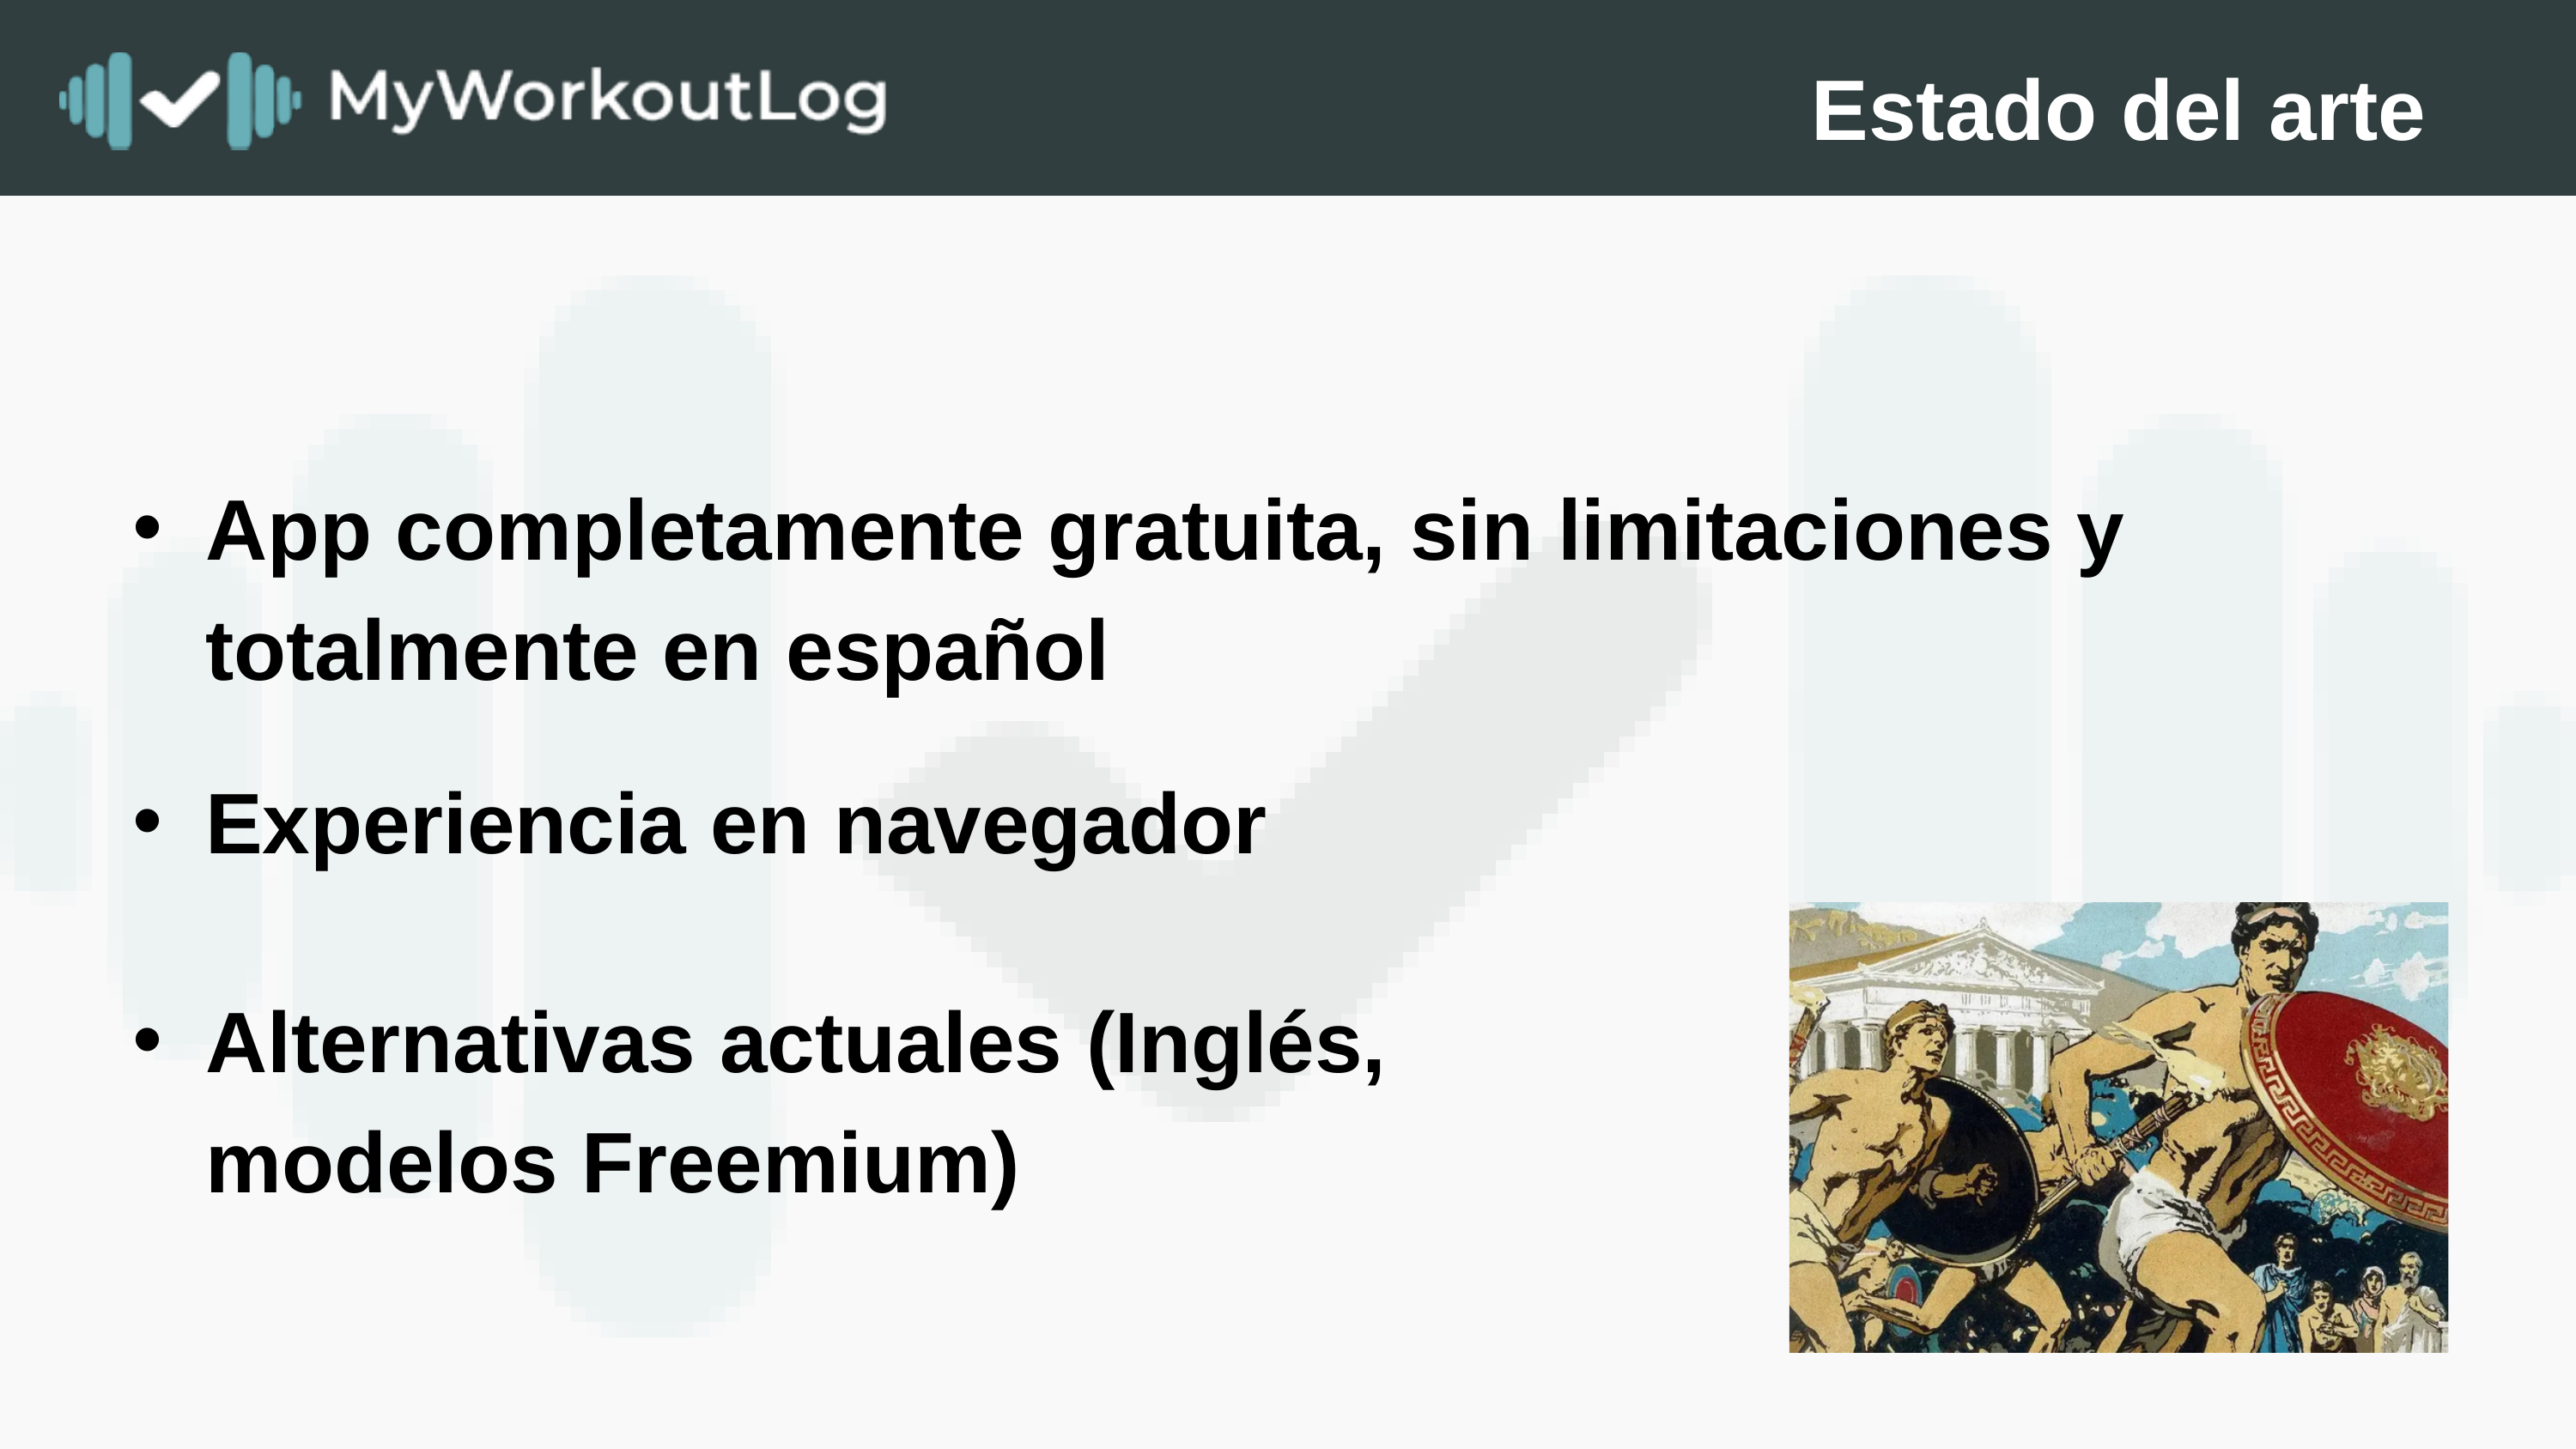

Estado del arte

App completamente gratuita, sin limitaciones y totalmente en español
Experiencia en navegador

Alternativas actuales (Inglés, modelos Freemium)